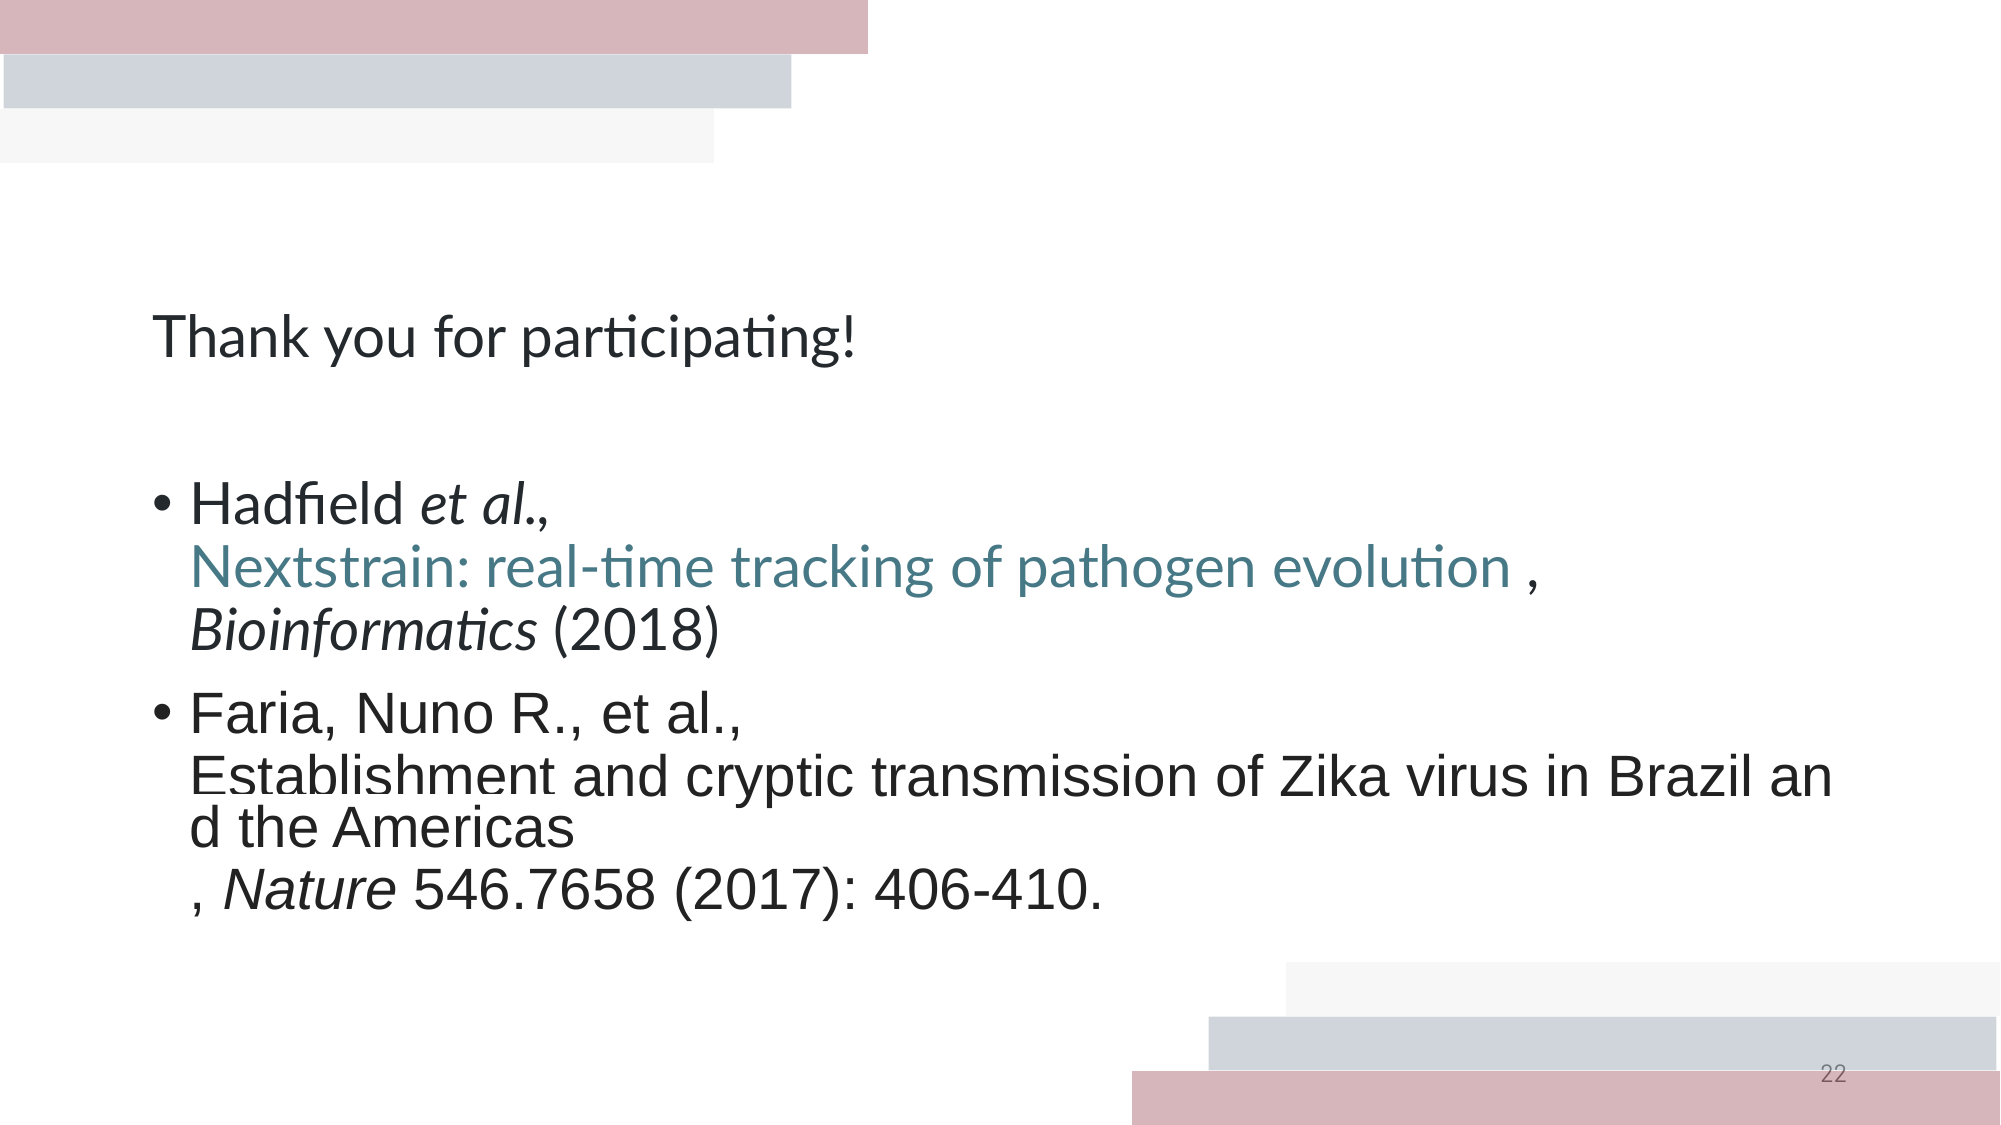

Thank you for participating!

Hadfield et al., Nextstrain: real-time tracking of pathogen evolution , Bioinformatics (2018)
Faria, Nuno R., et al., Establishment and cryptic transmission of Zika virus in Brazil and the Americas, Nature 546.7658 (2017): 406-410.

22